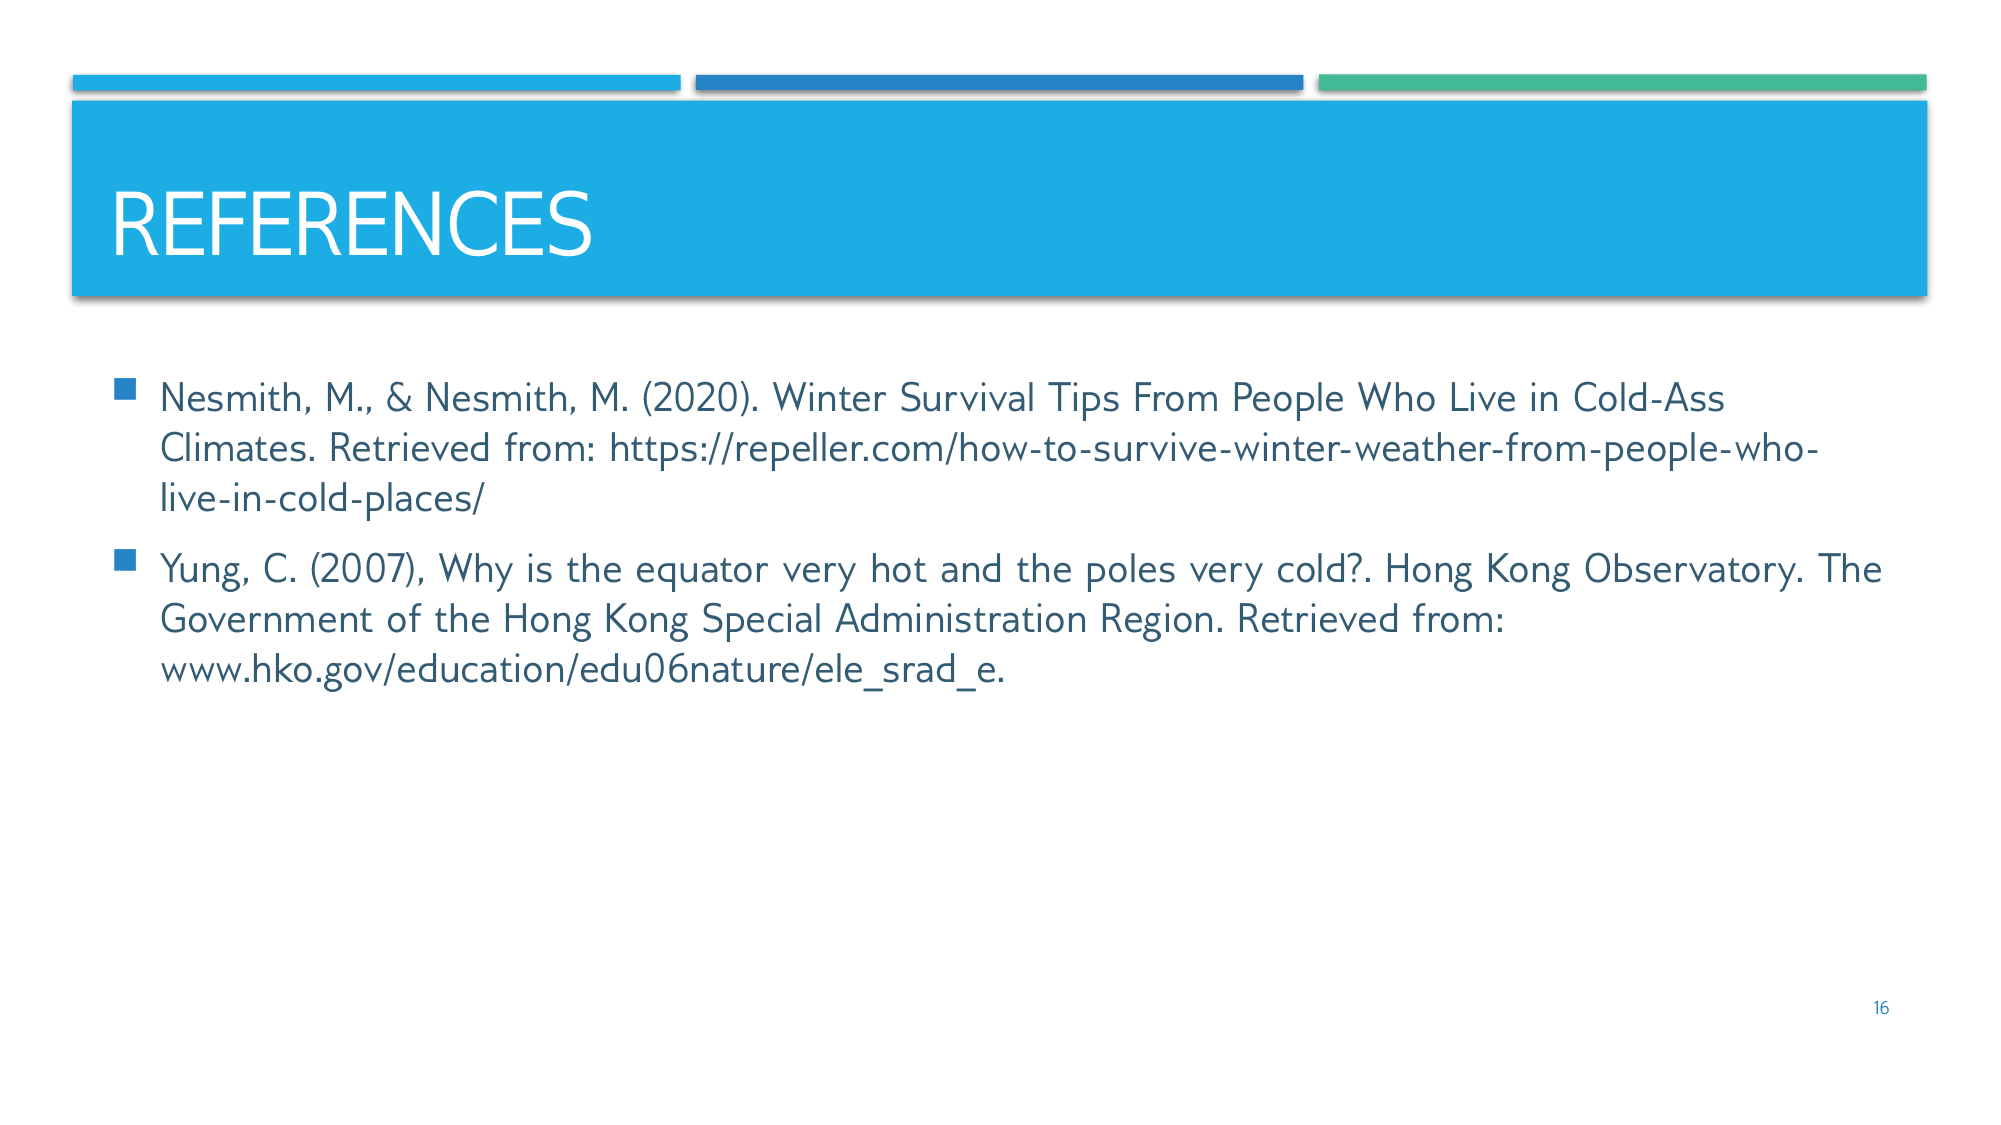

# references
Nesmith, M., & Nesmith, M. (2020). Winter Survival Tips From People Who Live in Cold-Ass Climates. Retrieved from: https://repeller.com/how-to-survive-winter-weather-from-people-who-live-in-cold-places/
Yung, C. (2007), Why is the equator very hot and the poles very cold?. Hong Kong Observatory. The Government of the Hong Kong Special Administration Region. Retrieved from: www.hko.gov/education/edu06nature/ele_srad_e.

16